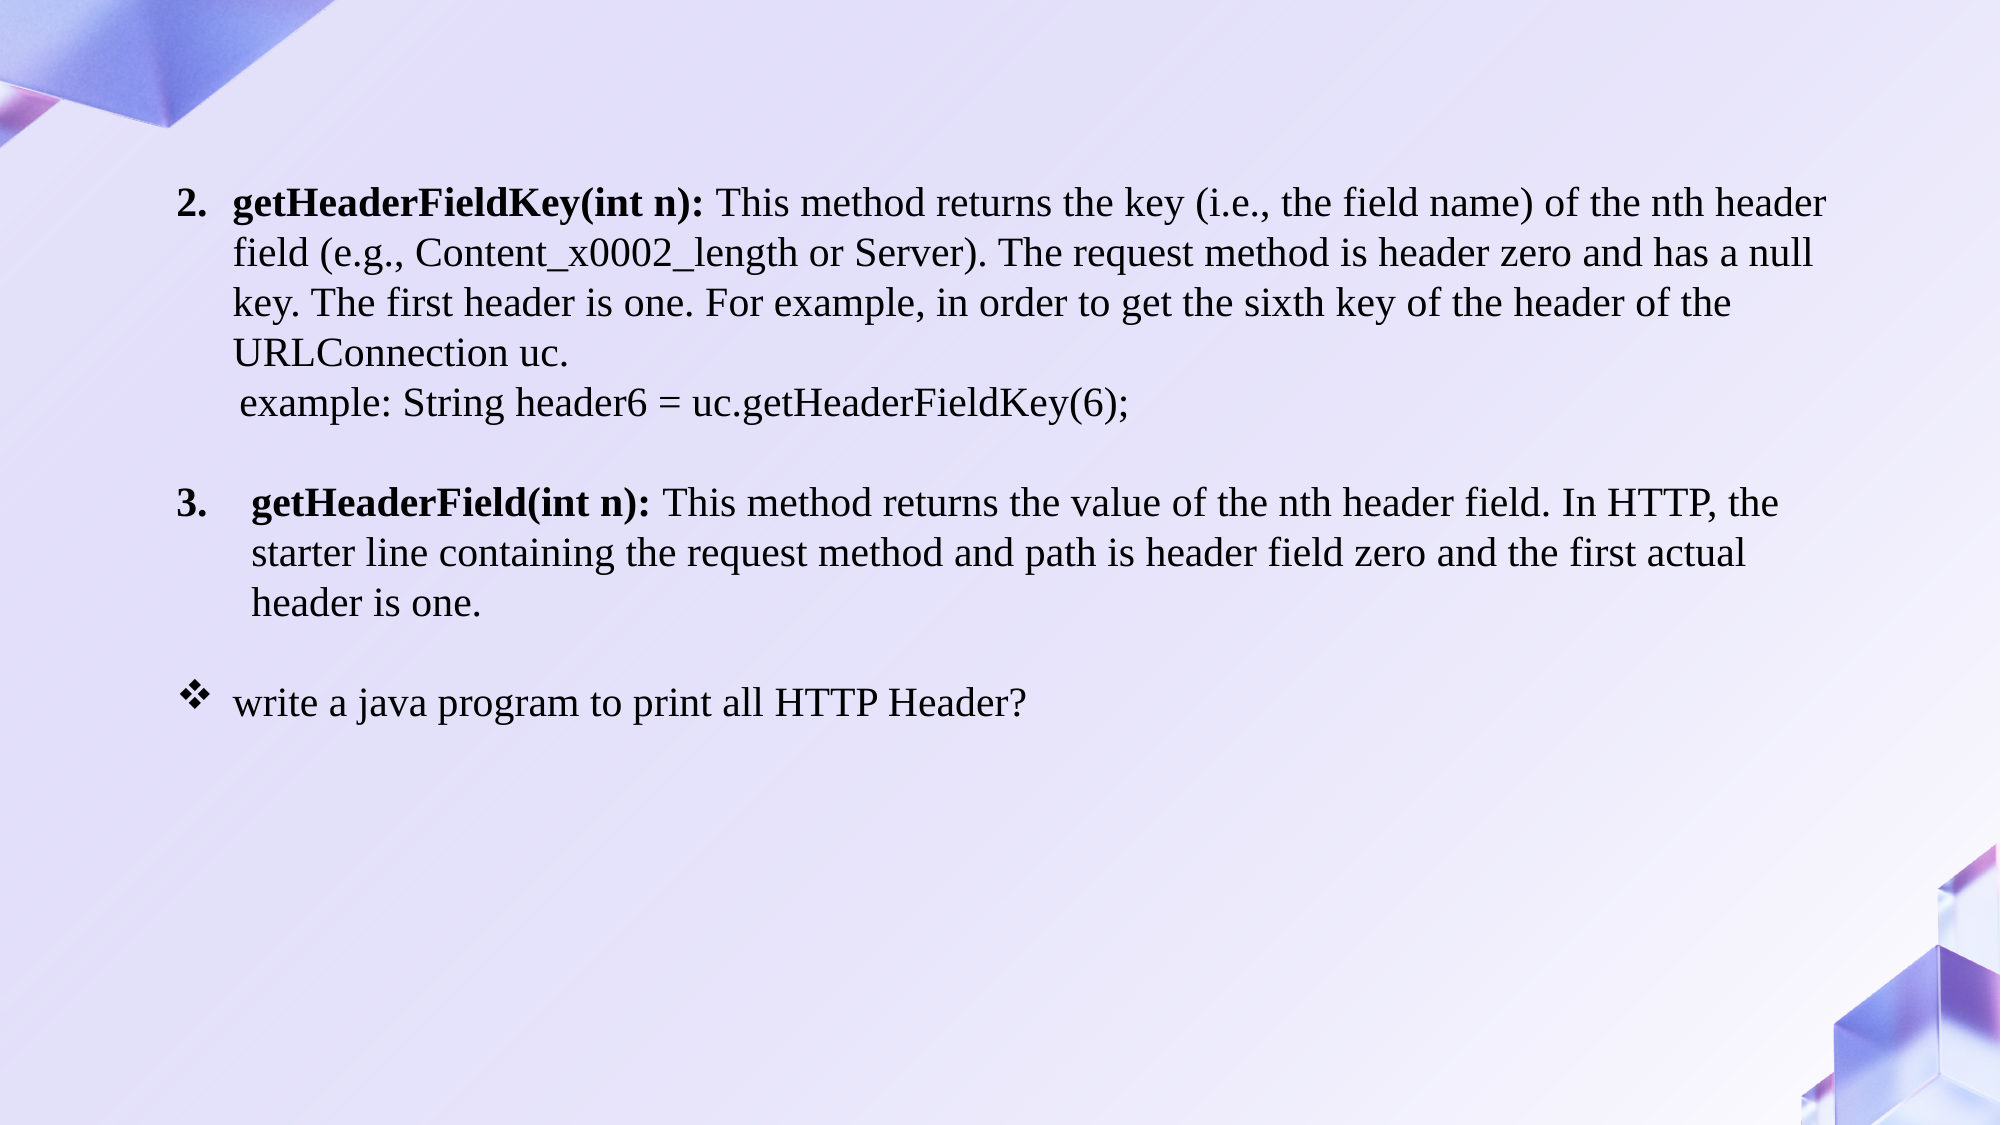

getHeaderFieldKey(int n): This method returns the key (i.e., the field name) of the nth header field (e.g., Content_x0002_length or Server). The request method is header zero and has a null key. The first header is one. For example, in order to get the sixth key of the header of the URLConnection uc.
      example: String header6 = uc.getHeaderFieldKey(6);

getHeaderField(int n): This method returns the value of the nth header field. In HTTP, the starter line containing the request method and path is header field zero and the first actual header is one.

write a java program to print all HTTP Header?